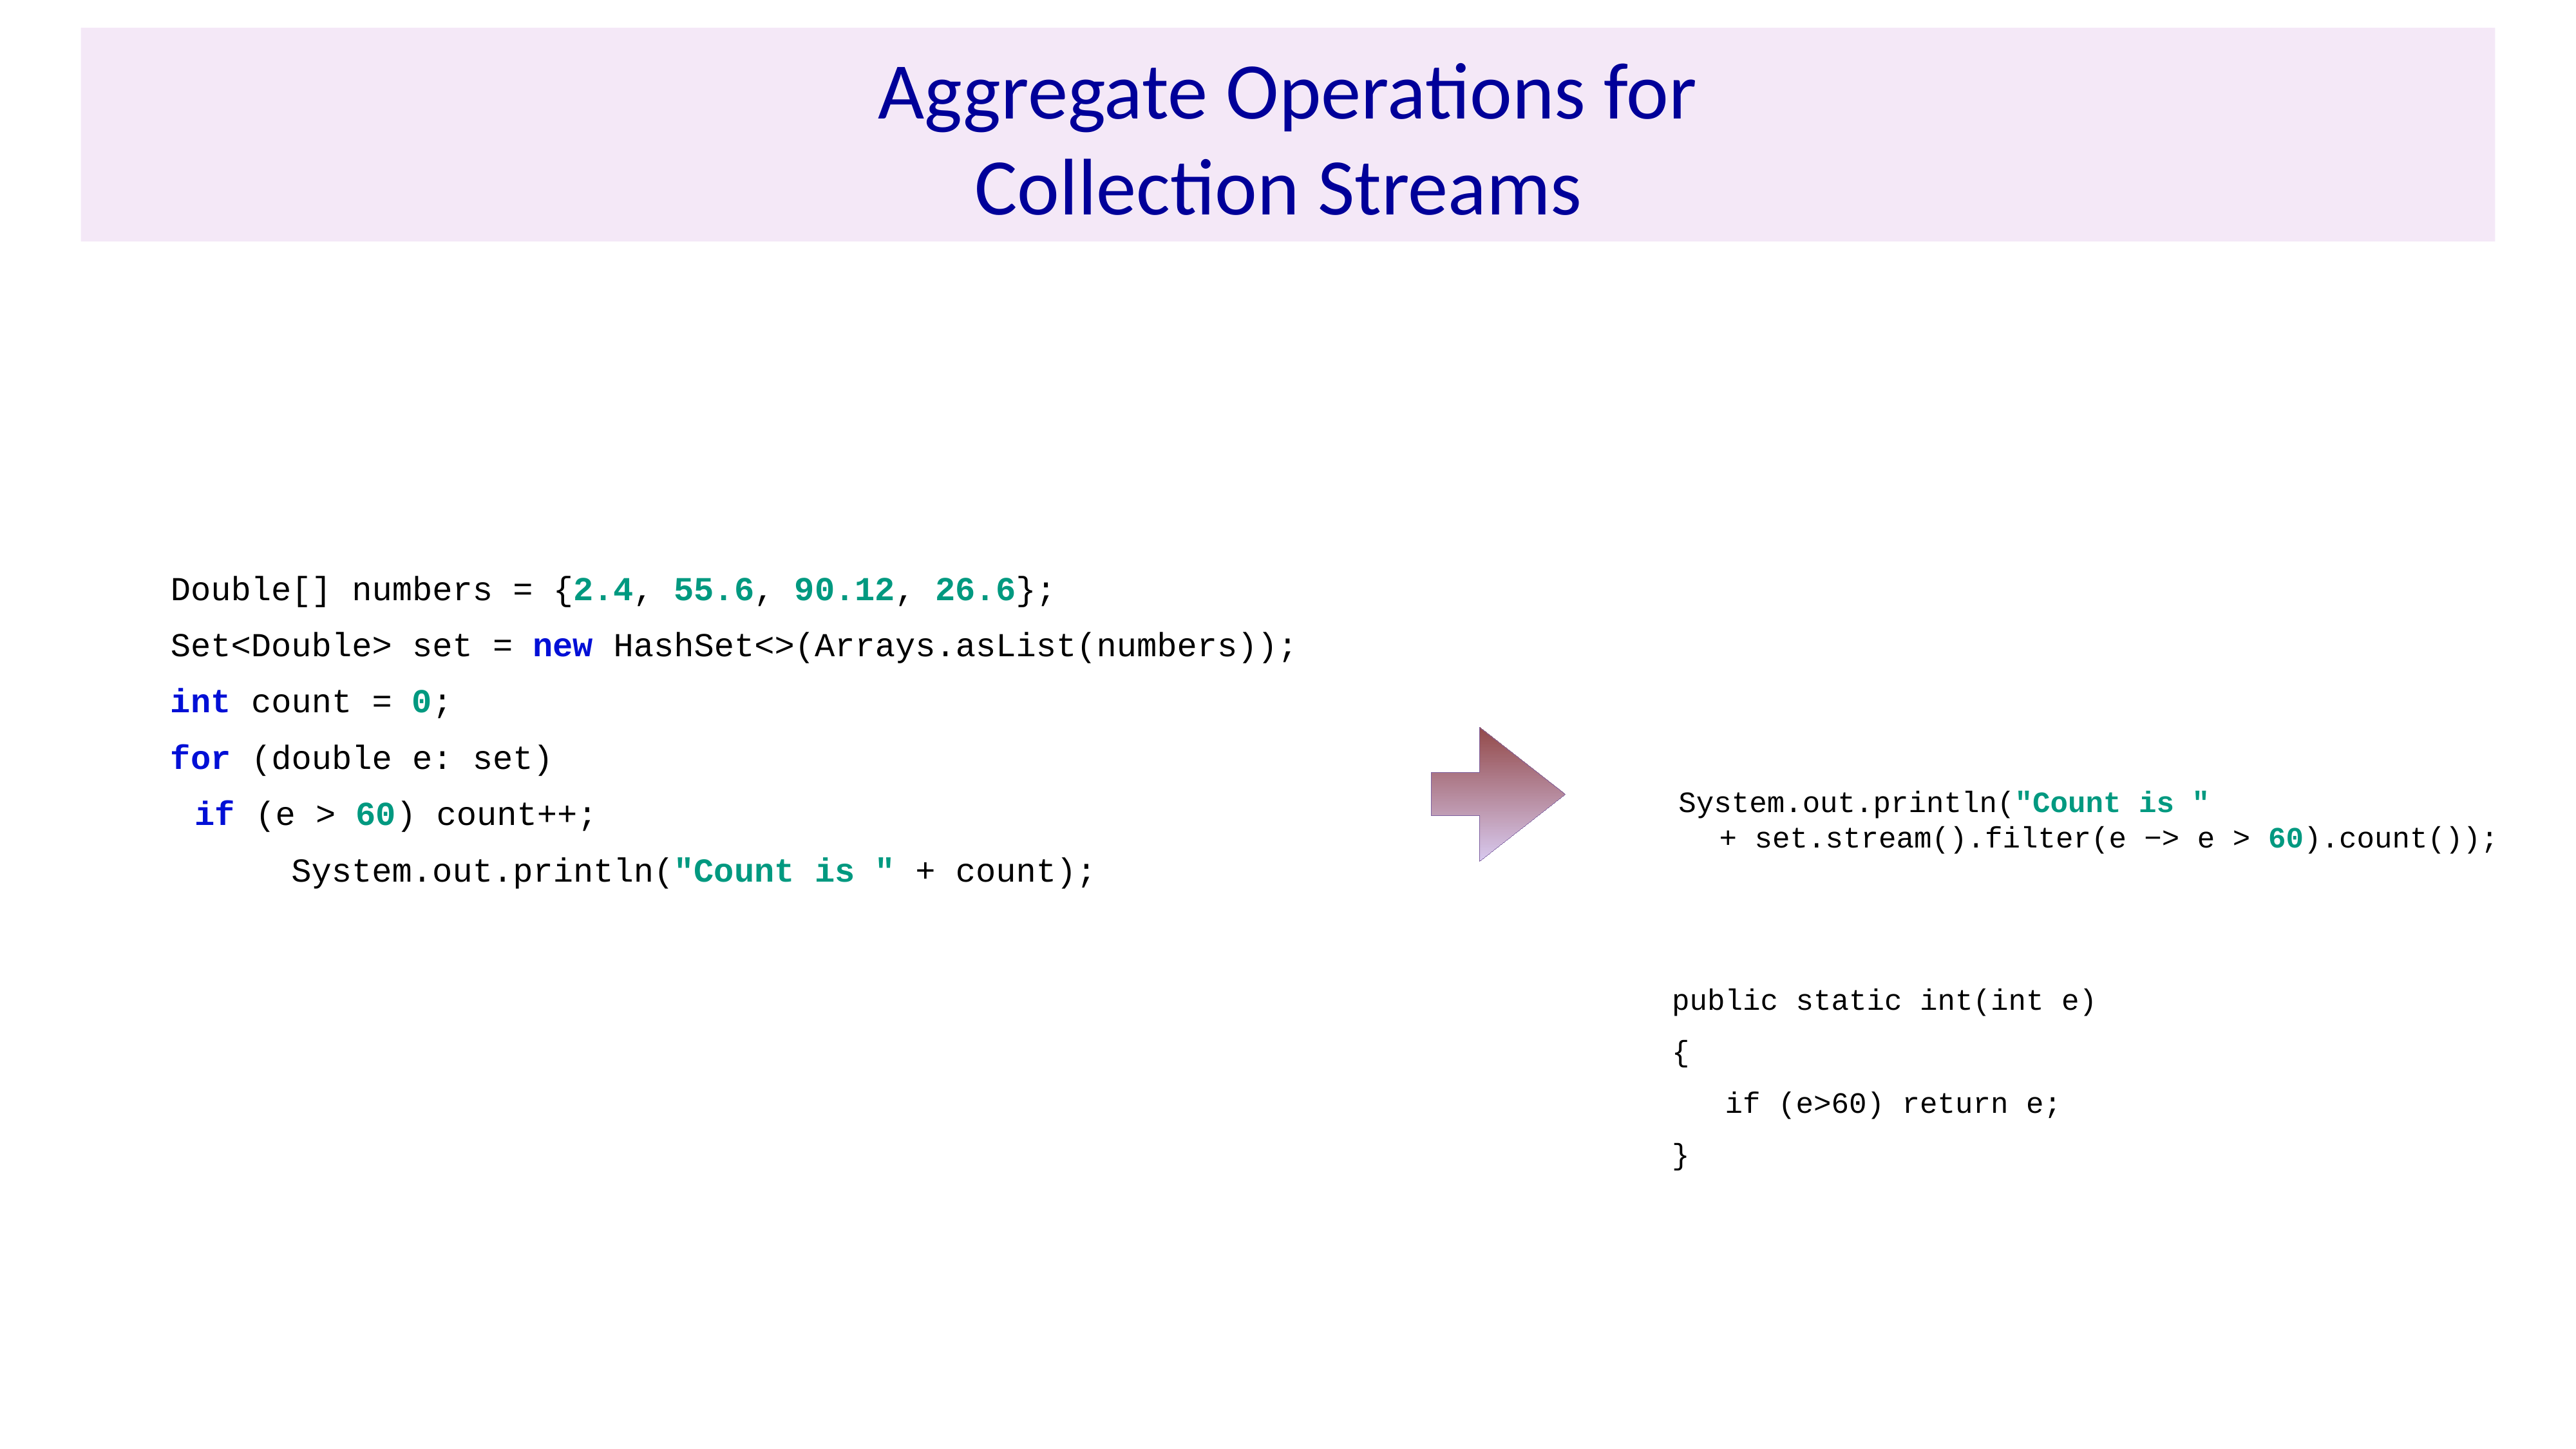

# Aggregate Operations for Collection Streams

Double[] numbers = {2.4, 55.6, 90.12, 26.6};
Set<Double> set = new HashSet<>(Arrays.asList(numbers));
int count = 0;
for (double e: set)
	if (e > 60) count++;
		System.out.println("Count is " + count);

System.out.println("Count is "
+ set.stream().filter(e −> e > 60).count());
public static int(int e)
{
   if (e>60) return e;
}